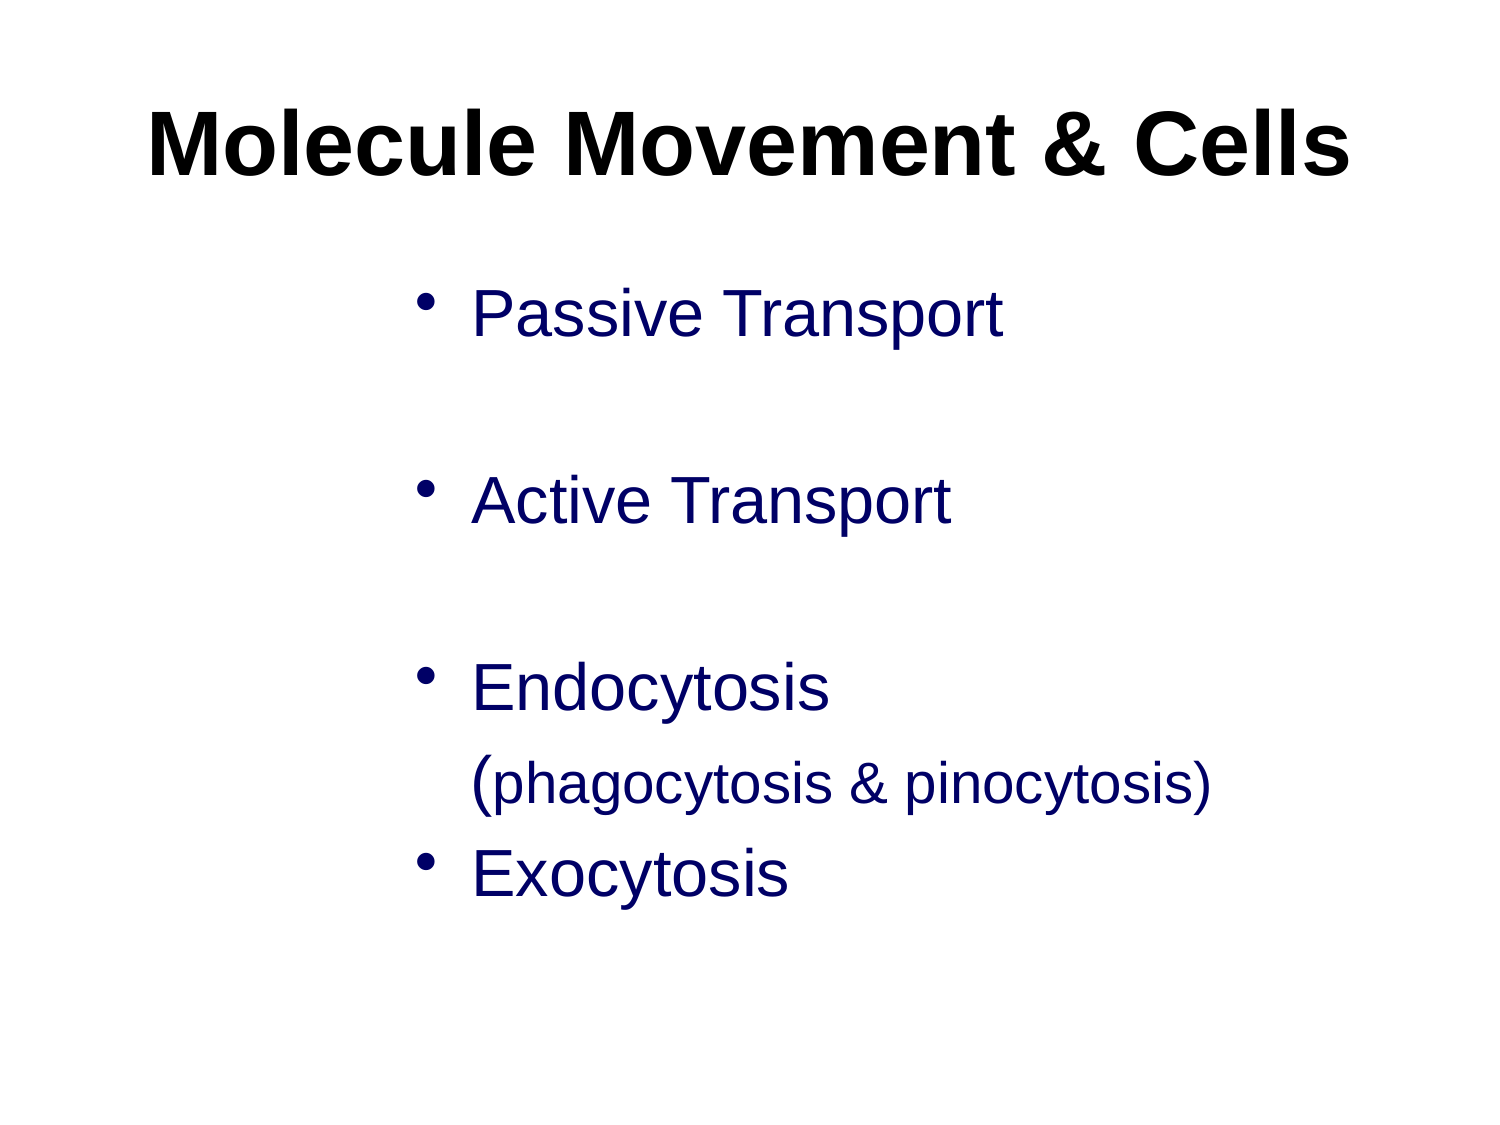

# Molecule Movement & Cells
Passive Transport

Active Transport

Endocytosis
   (phagocytosis & pinocytosis)
Exocytosis